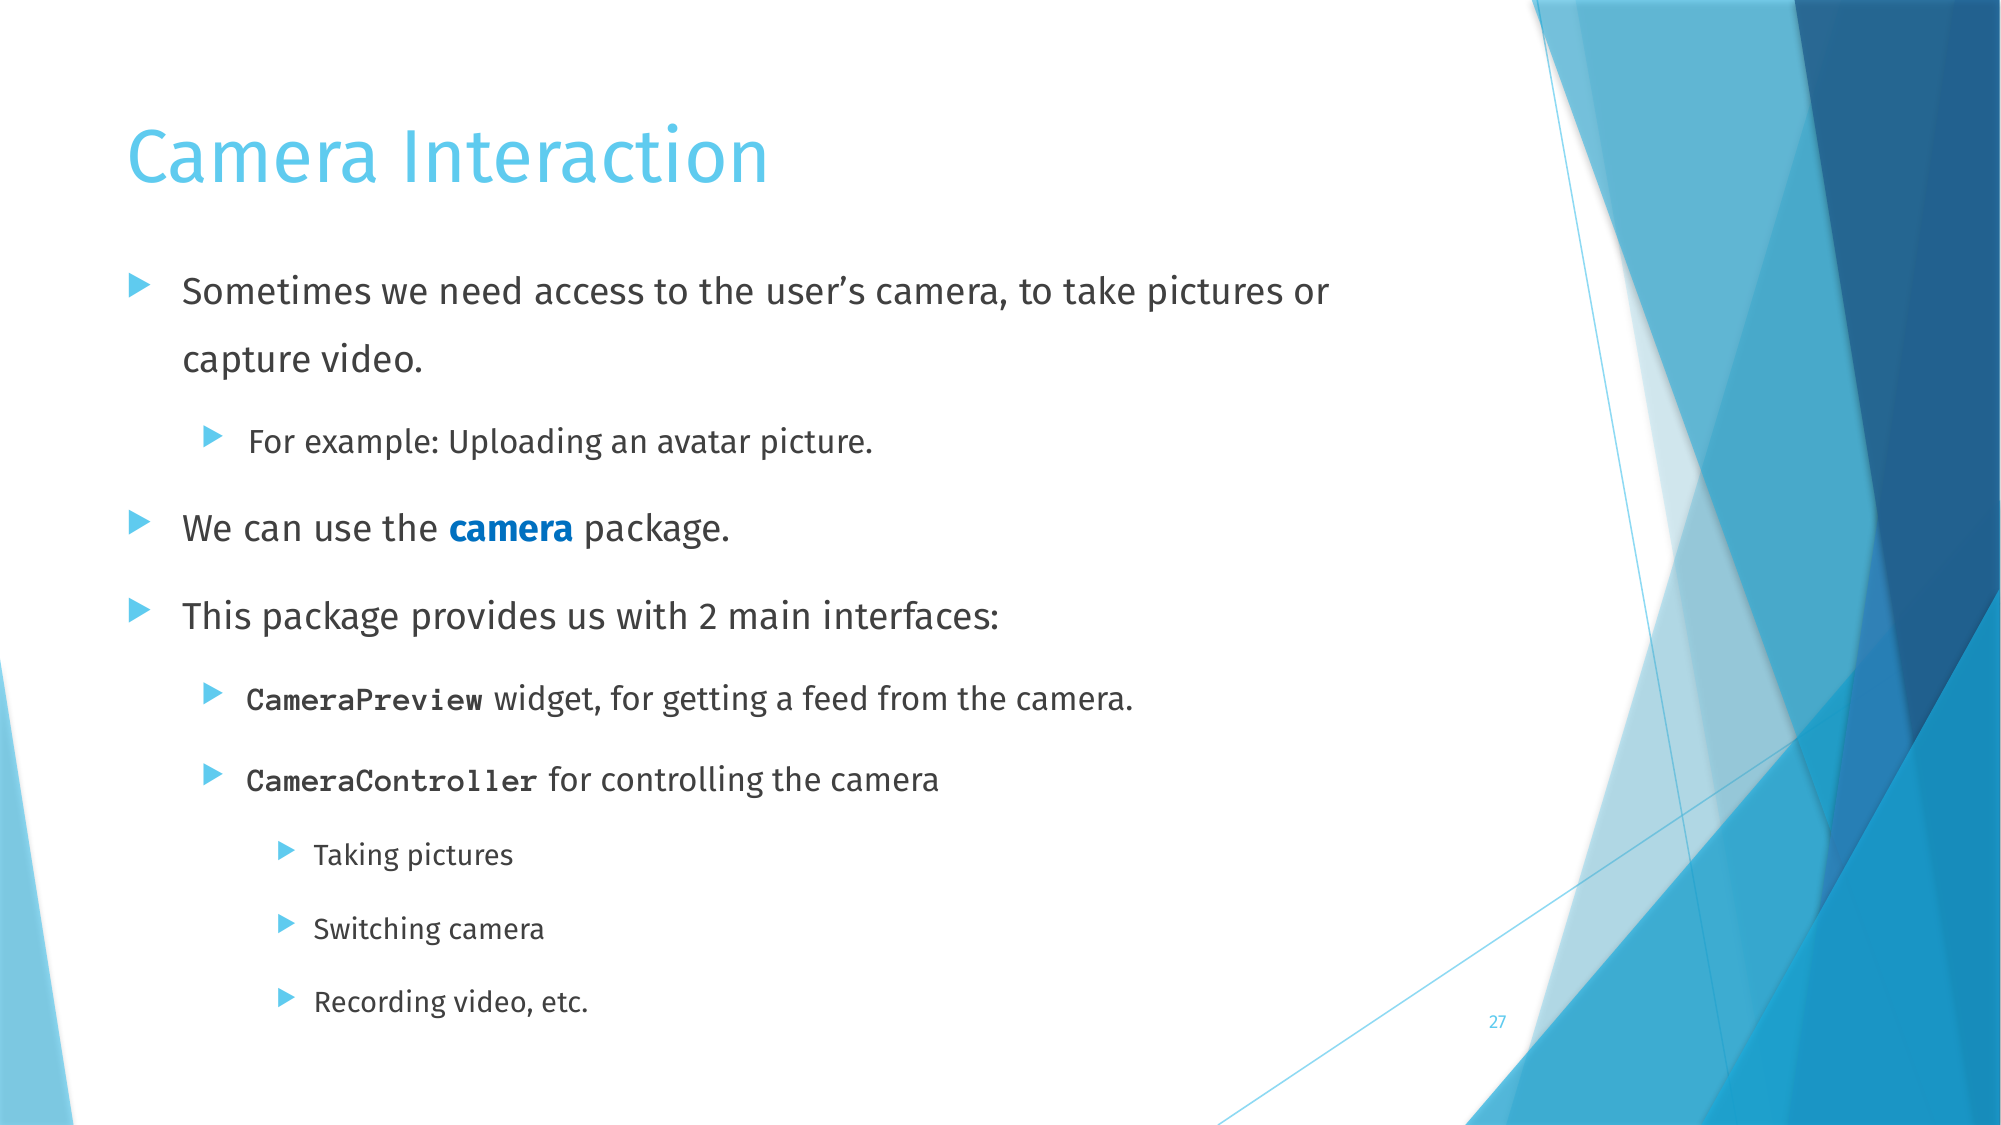

# Camera Interaction
Sometimes we need access to the user’s camera, to take pictures or capture video.
For example: Uploading an avatar picture.
We can use the camera package.
This package provides us with 2 main interfaces:
CameraPreview widget, for getting a feed from the camera.
CameraController for controlling the camera
Taking pictures
Switching camera
Recording video, etc.
27